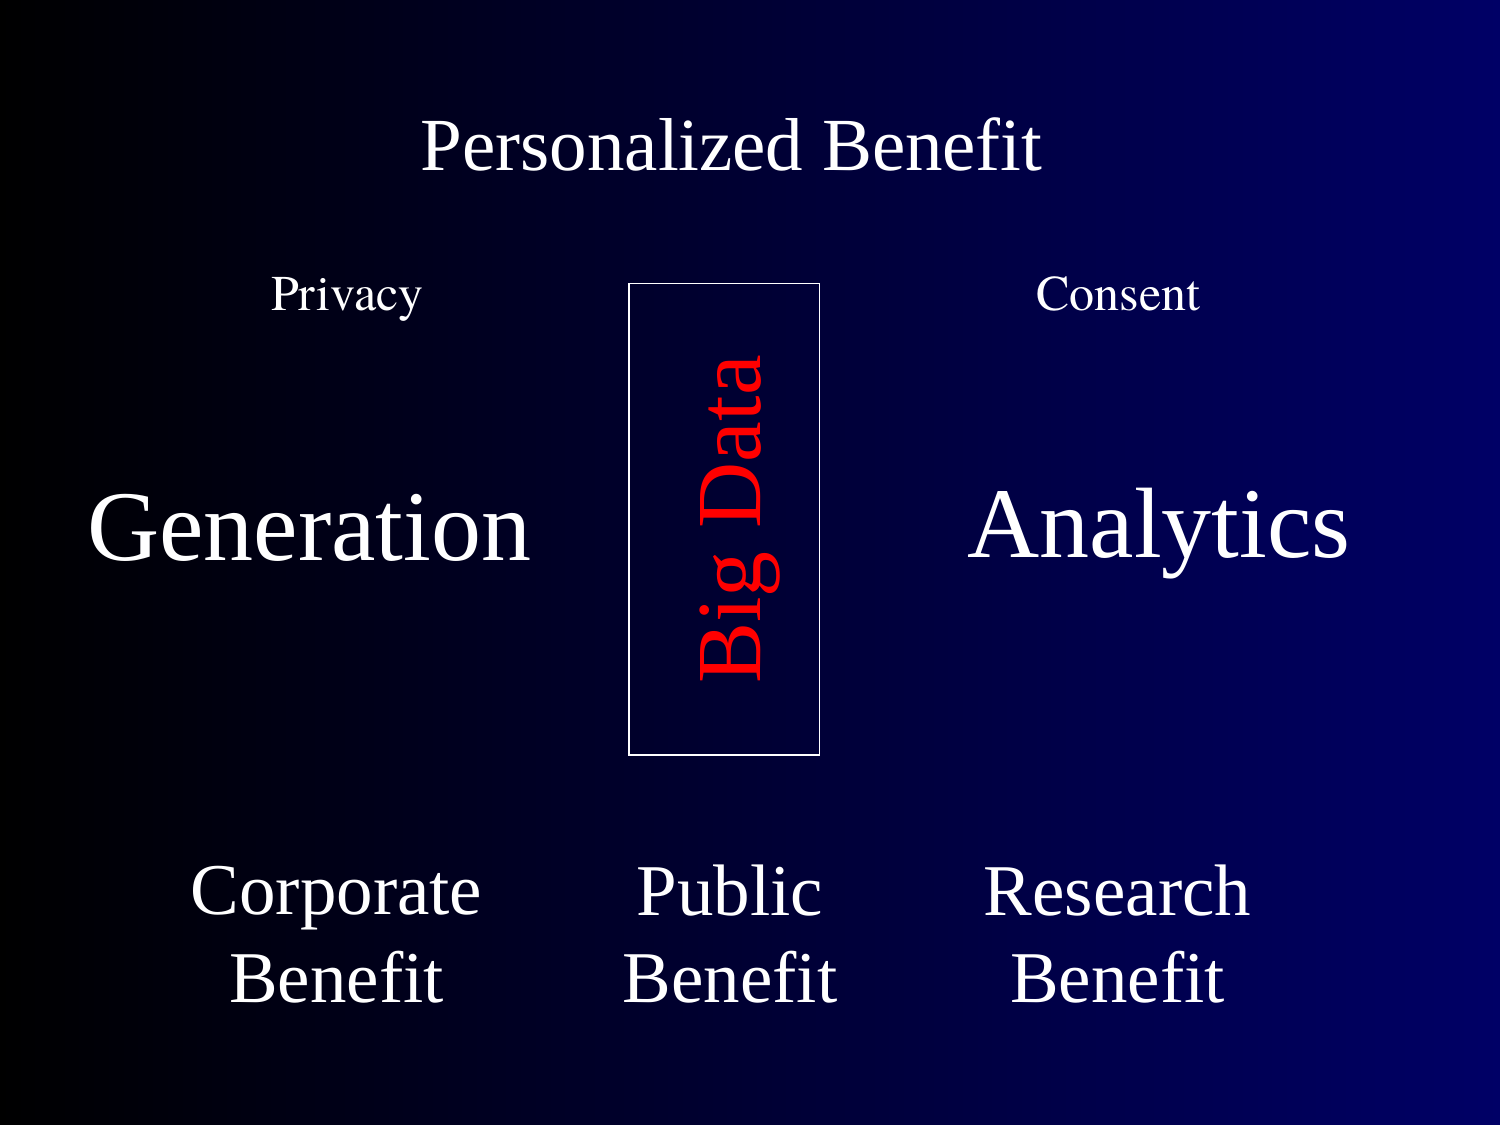

Personalized Benefit
Privacy
Consent
Analytics
Big Data
Generation
Corporate
Benefit
Research
Benefit
Public
Benefit